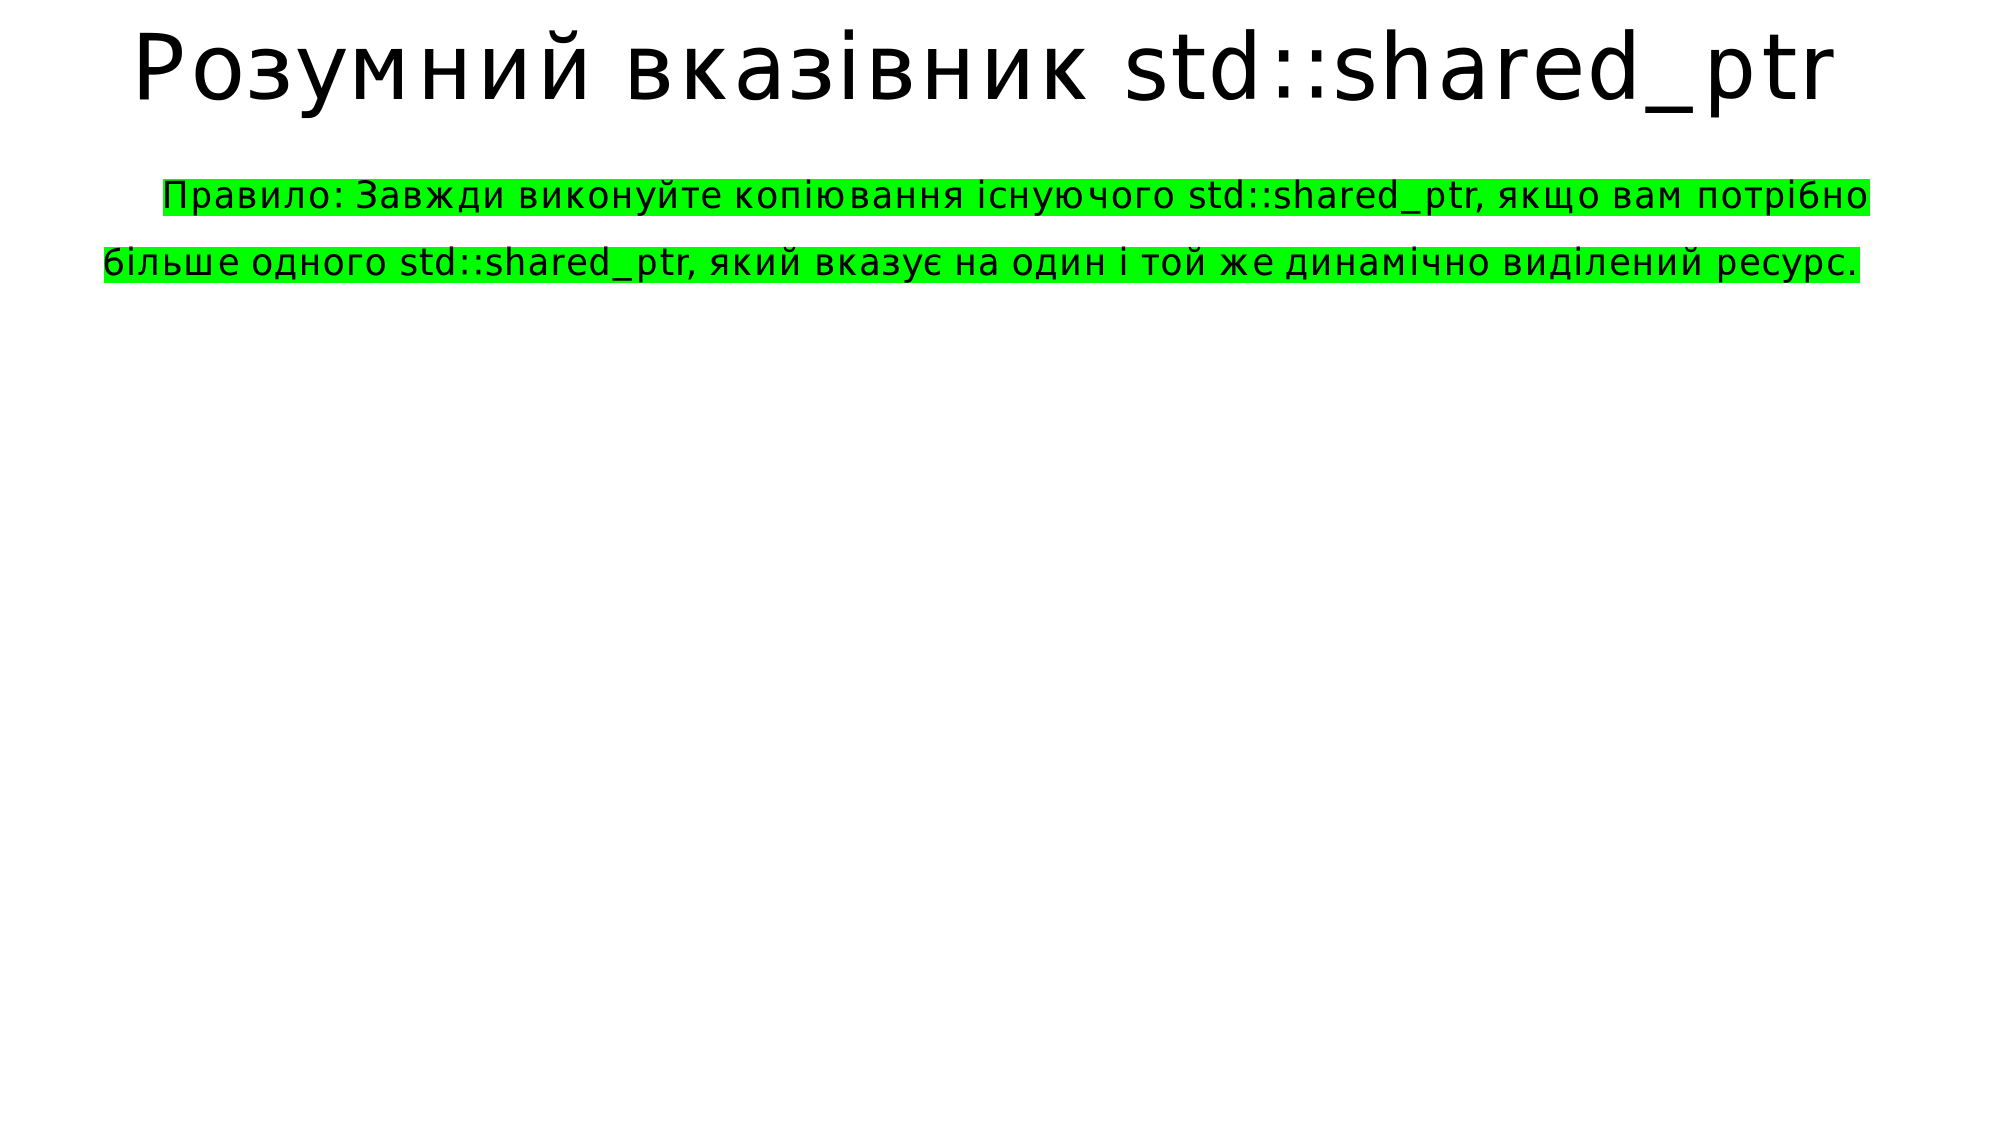

# Розумний вказівник std::shared_ptr
Правило: Завжди виконуйте копіювання існуючого std::shared_ptr, якщо вам потрібно більше одного std::shared_ptr, який вказує на один і той же динамічно виділений ресурс.